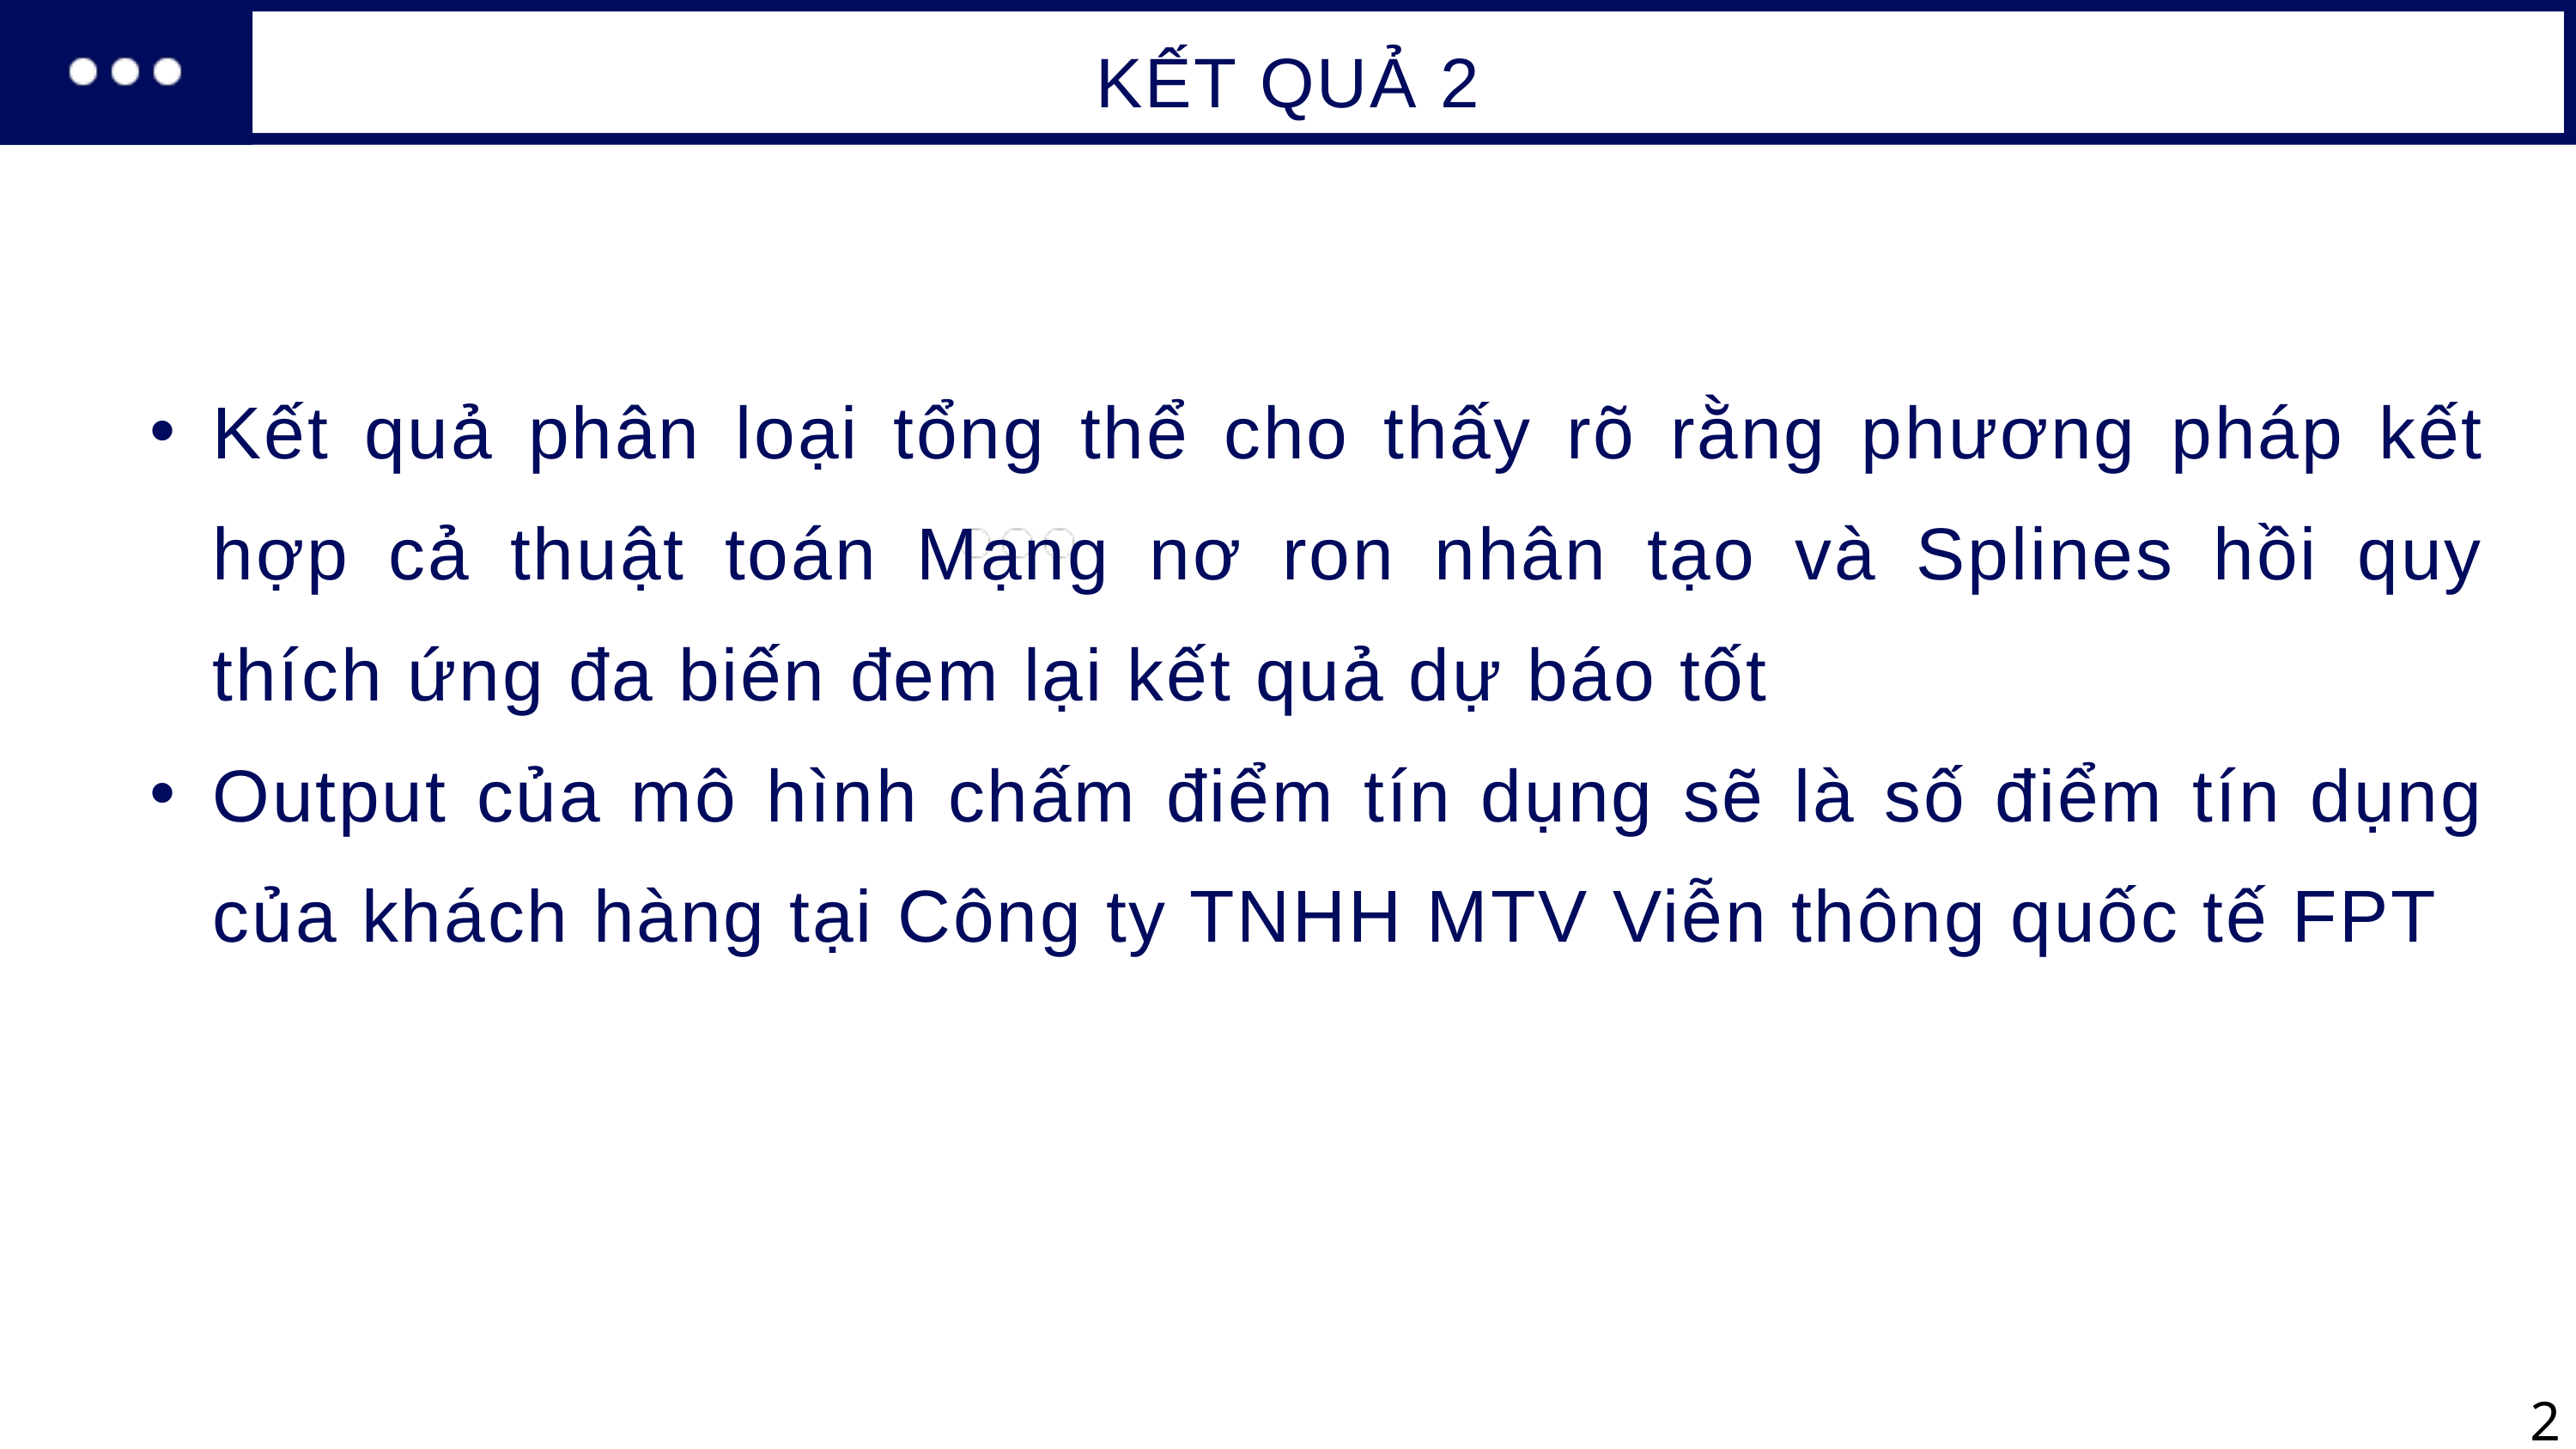

KẾT QUẢ 2
Kết quả phân loại tổng thể cho thấy rõ rằng phương pháp kết hợp cả thuật toán Mạng nơ ron nhân tạo và Splines hồi quy thích ứng đa biến đem lại kết quả dự báo tốt
Output của mô hình chấm điểm tín dụng sẽ là số điểm tín dụng của khách hàng tại Công ty TNHH MTV Viễn thông quốc tế FPT

25